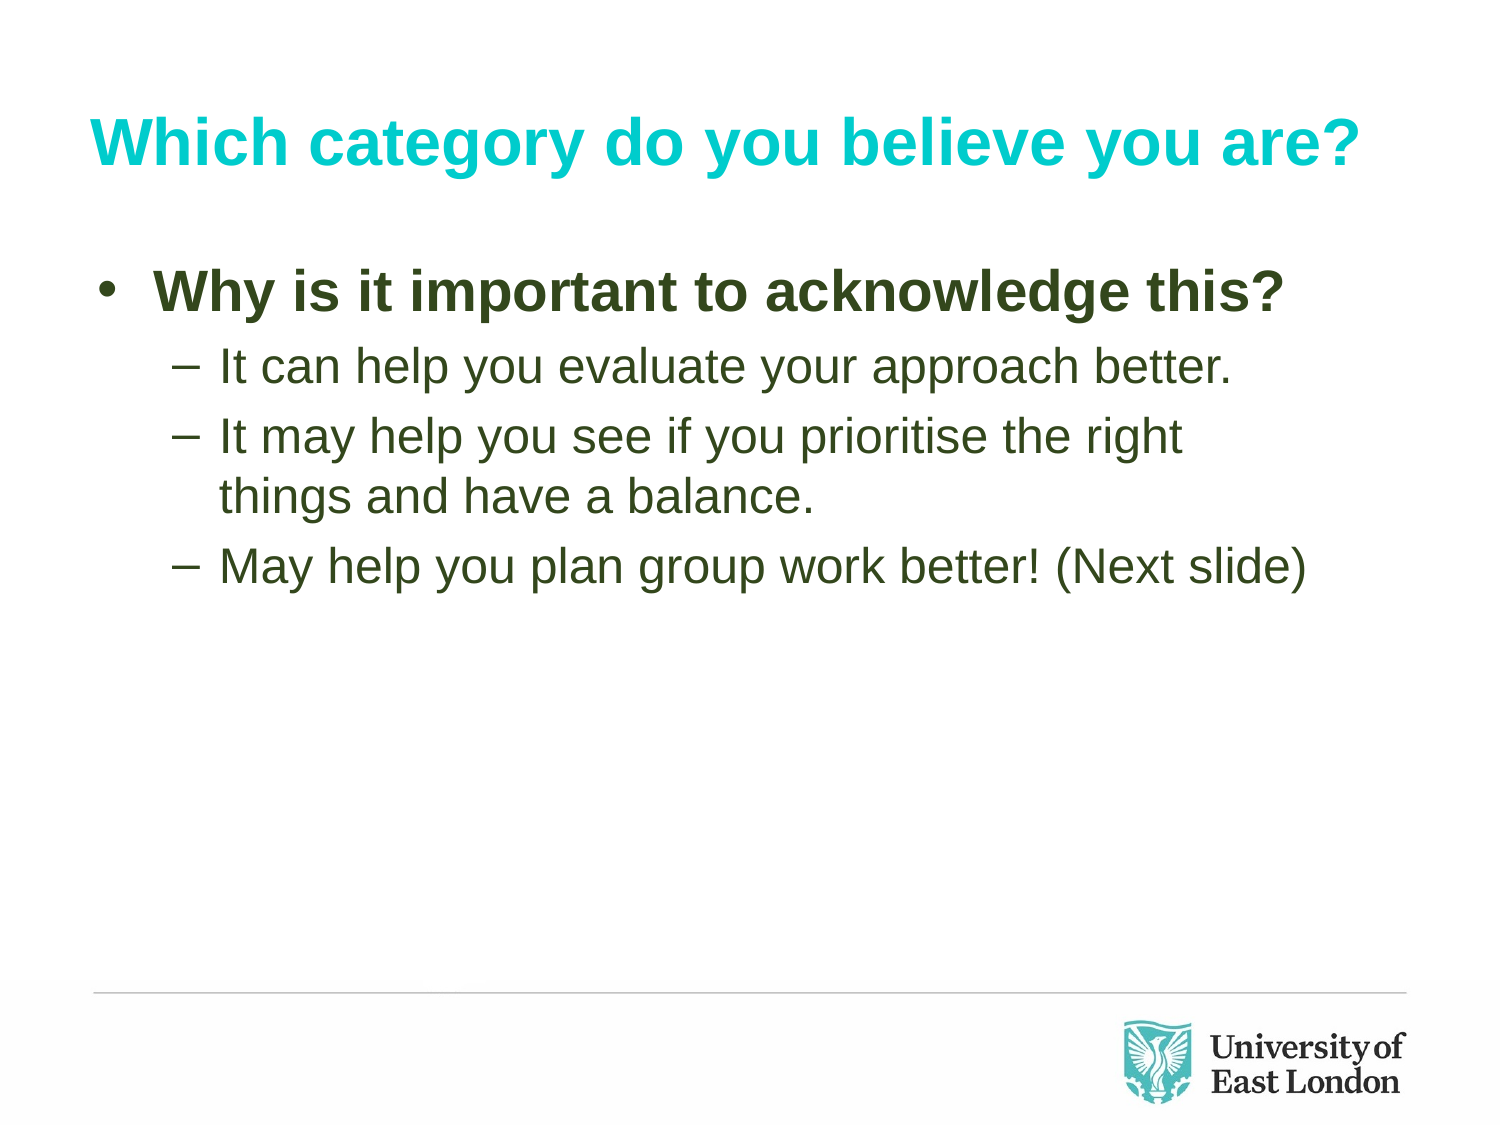

# Which category do you believe you are?
Why is it important to acknowledge this?
It can help you evaluate your approach better.
It may help you see if you prioritise the right things and have a balance.
May help you plan group work better! (Next slide)